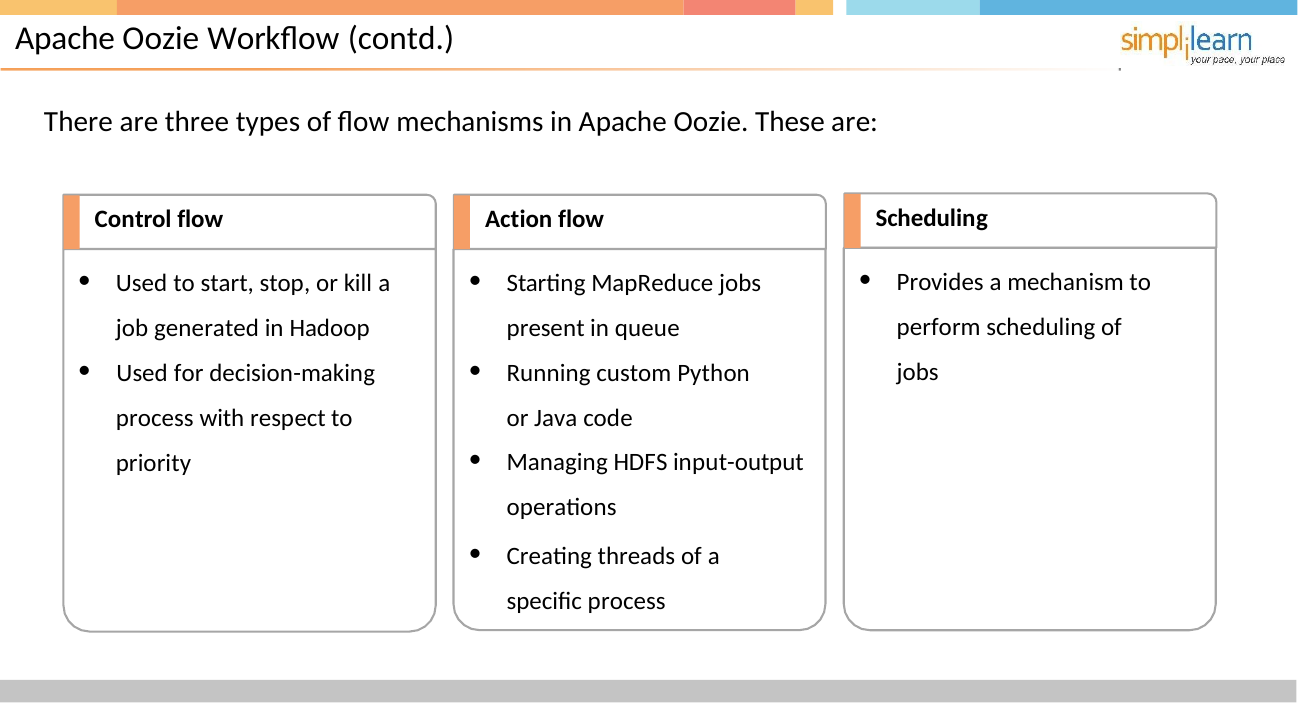

# Apache Oozie Workflow (contd.)

There are three types of flow mechanisms in Apache Oozie. These are:

Scheduling
Action flow
Control flow

Provides a mechanism to perform scheduling of jobs
Starting MapReduce jobs present in queue
Running custom Python or Java code
Managing HDFS input-output operations
Creating threads of a specific process
Used to start, stop, or kill a job generated in Hadoop
Used for decision-making
process with respect to priority